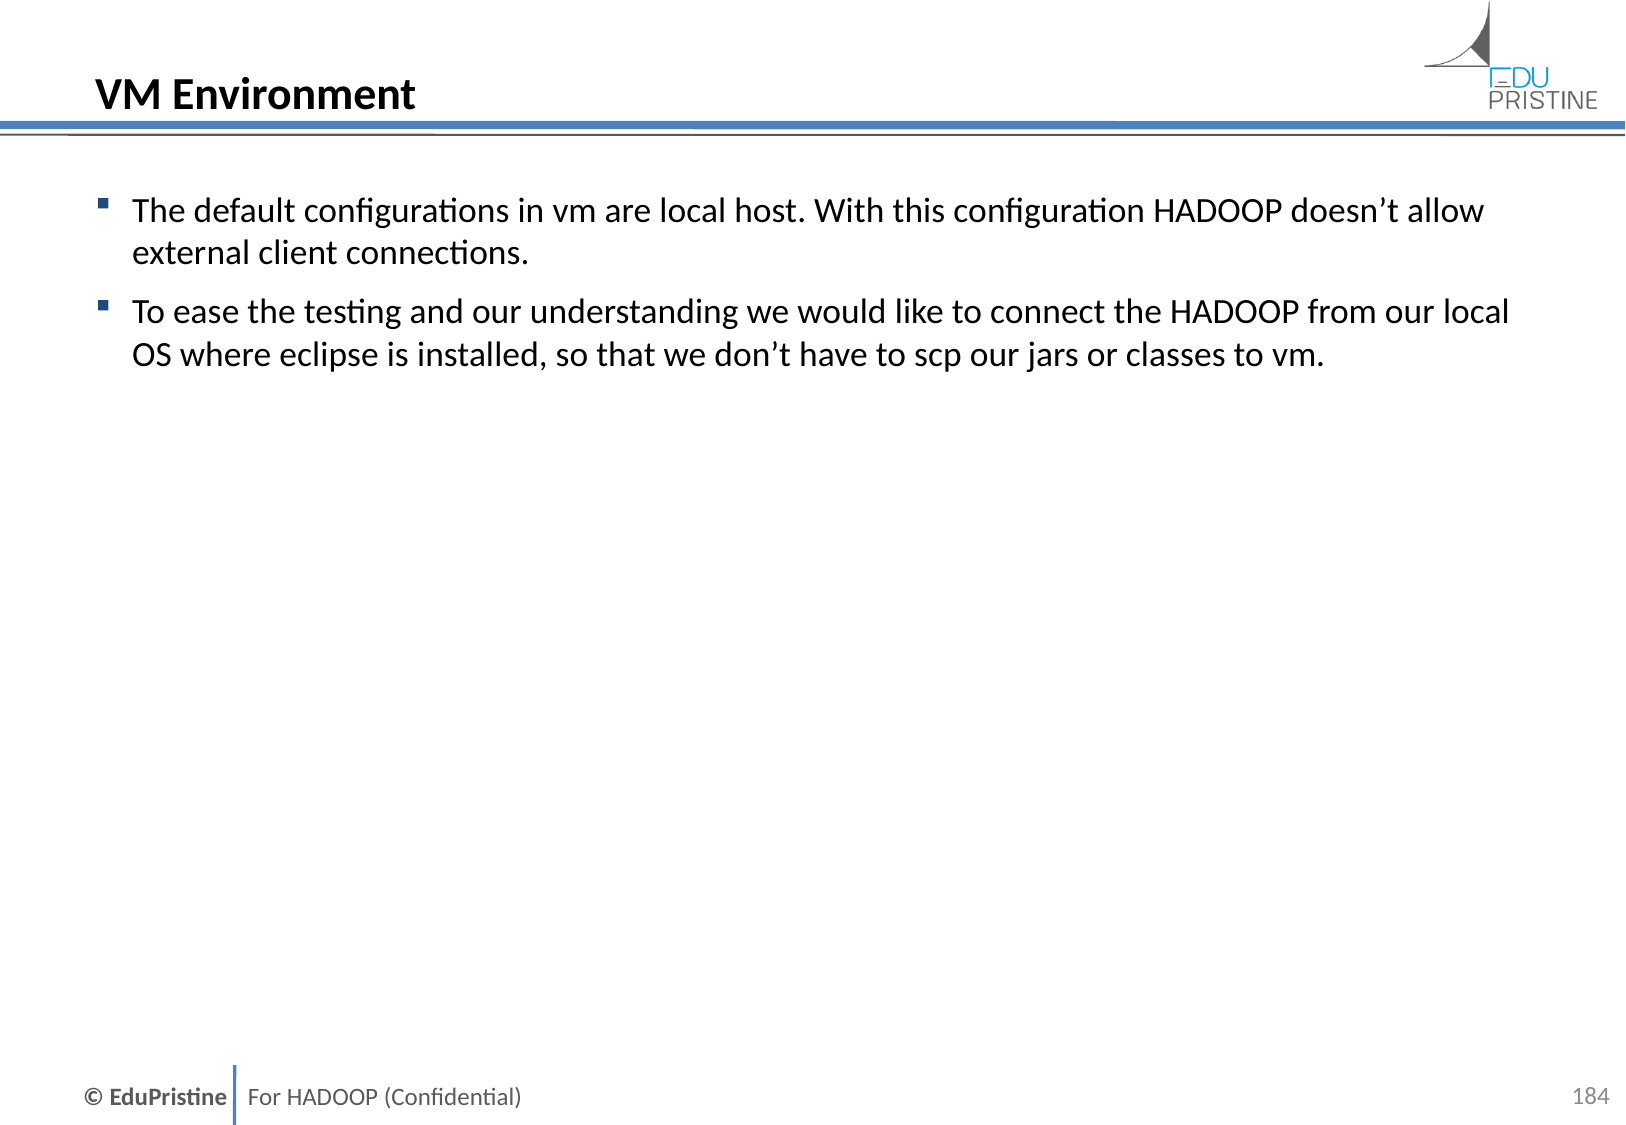

# VM Environment
The default configurations in vm are local host. With this configuration HADOOP doesn’t allow external client connections.
To ease the testing and our understanding we would like to connect the HADOOP from our local OS where eclipse is installed, so that we don’t have to scp our jars or classes to vm.
184